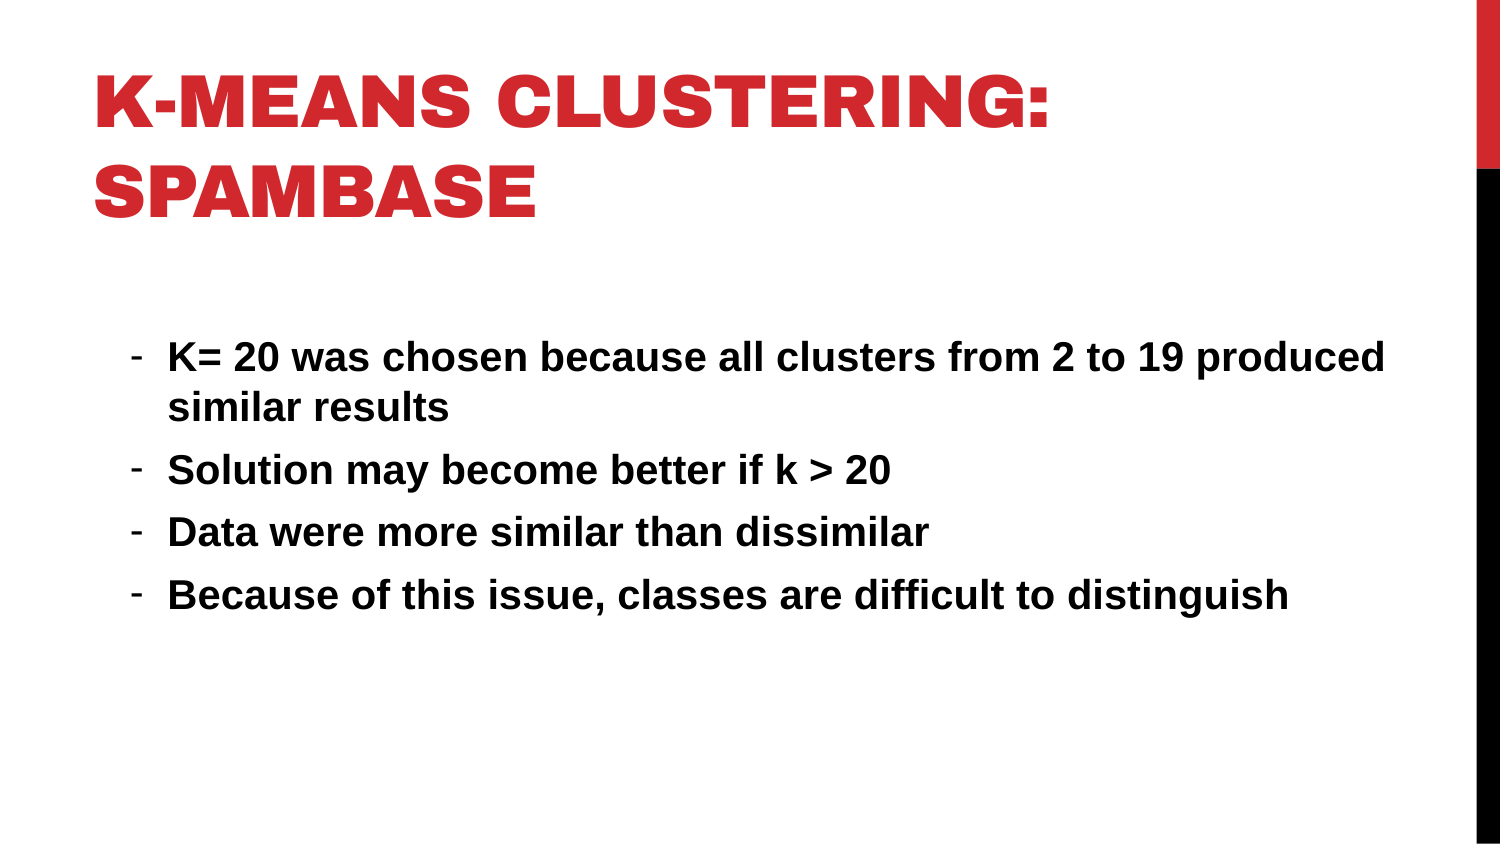

# k-Means Clustering: Spambase
K= 20 was chosen because all clusters from 2 to 19 produced similar results
Solution may become better if k > 20
Data were more similar than dissimilar
Because of this issue, classes are difficult to distinguish